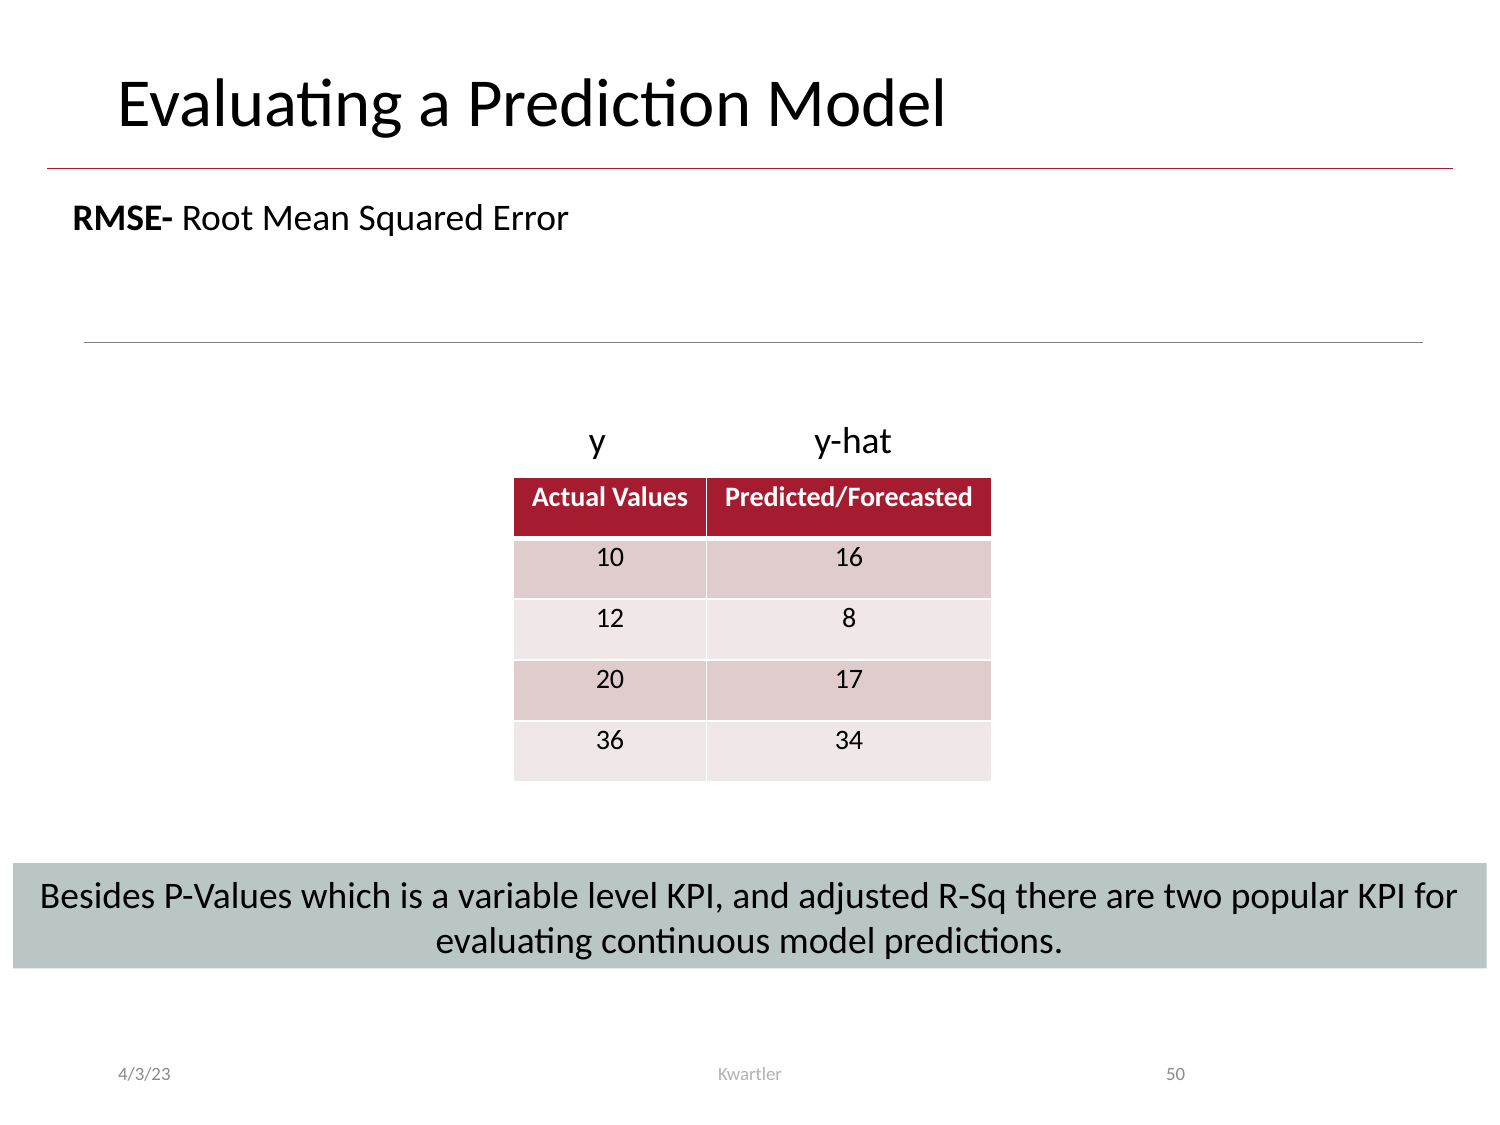

# Evaluating a Prediction Model
RMSE- Root Mean Squared Error
y
y-hat
| Actual Values | Predicted/Forecasted |
| --- | --- |
| 10 | 16 |
| 12 | 8 |
| 20 | 17 |
| 36 | 34 |
Besides P-Values which is a variable level KPI, and adjusted R-Sq there are two popular KPI for evaluating continuous model predictions.
4/3/23
Kwartler
50